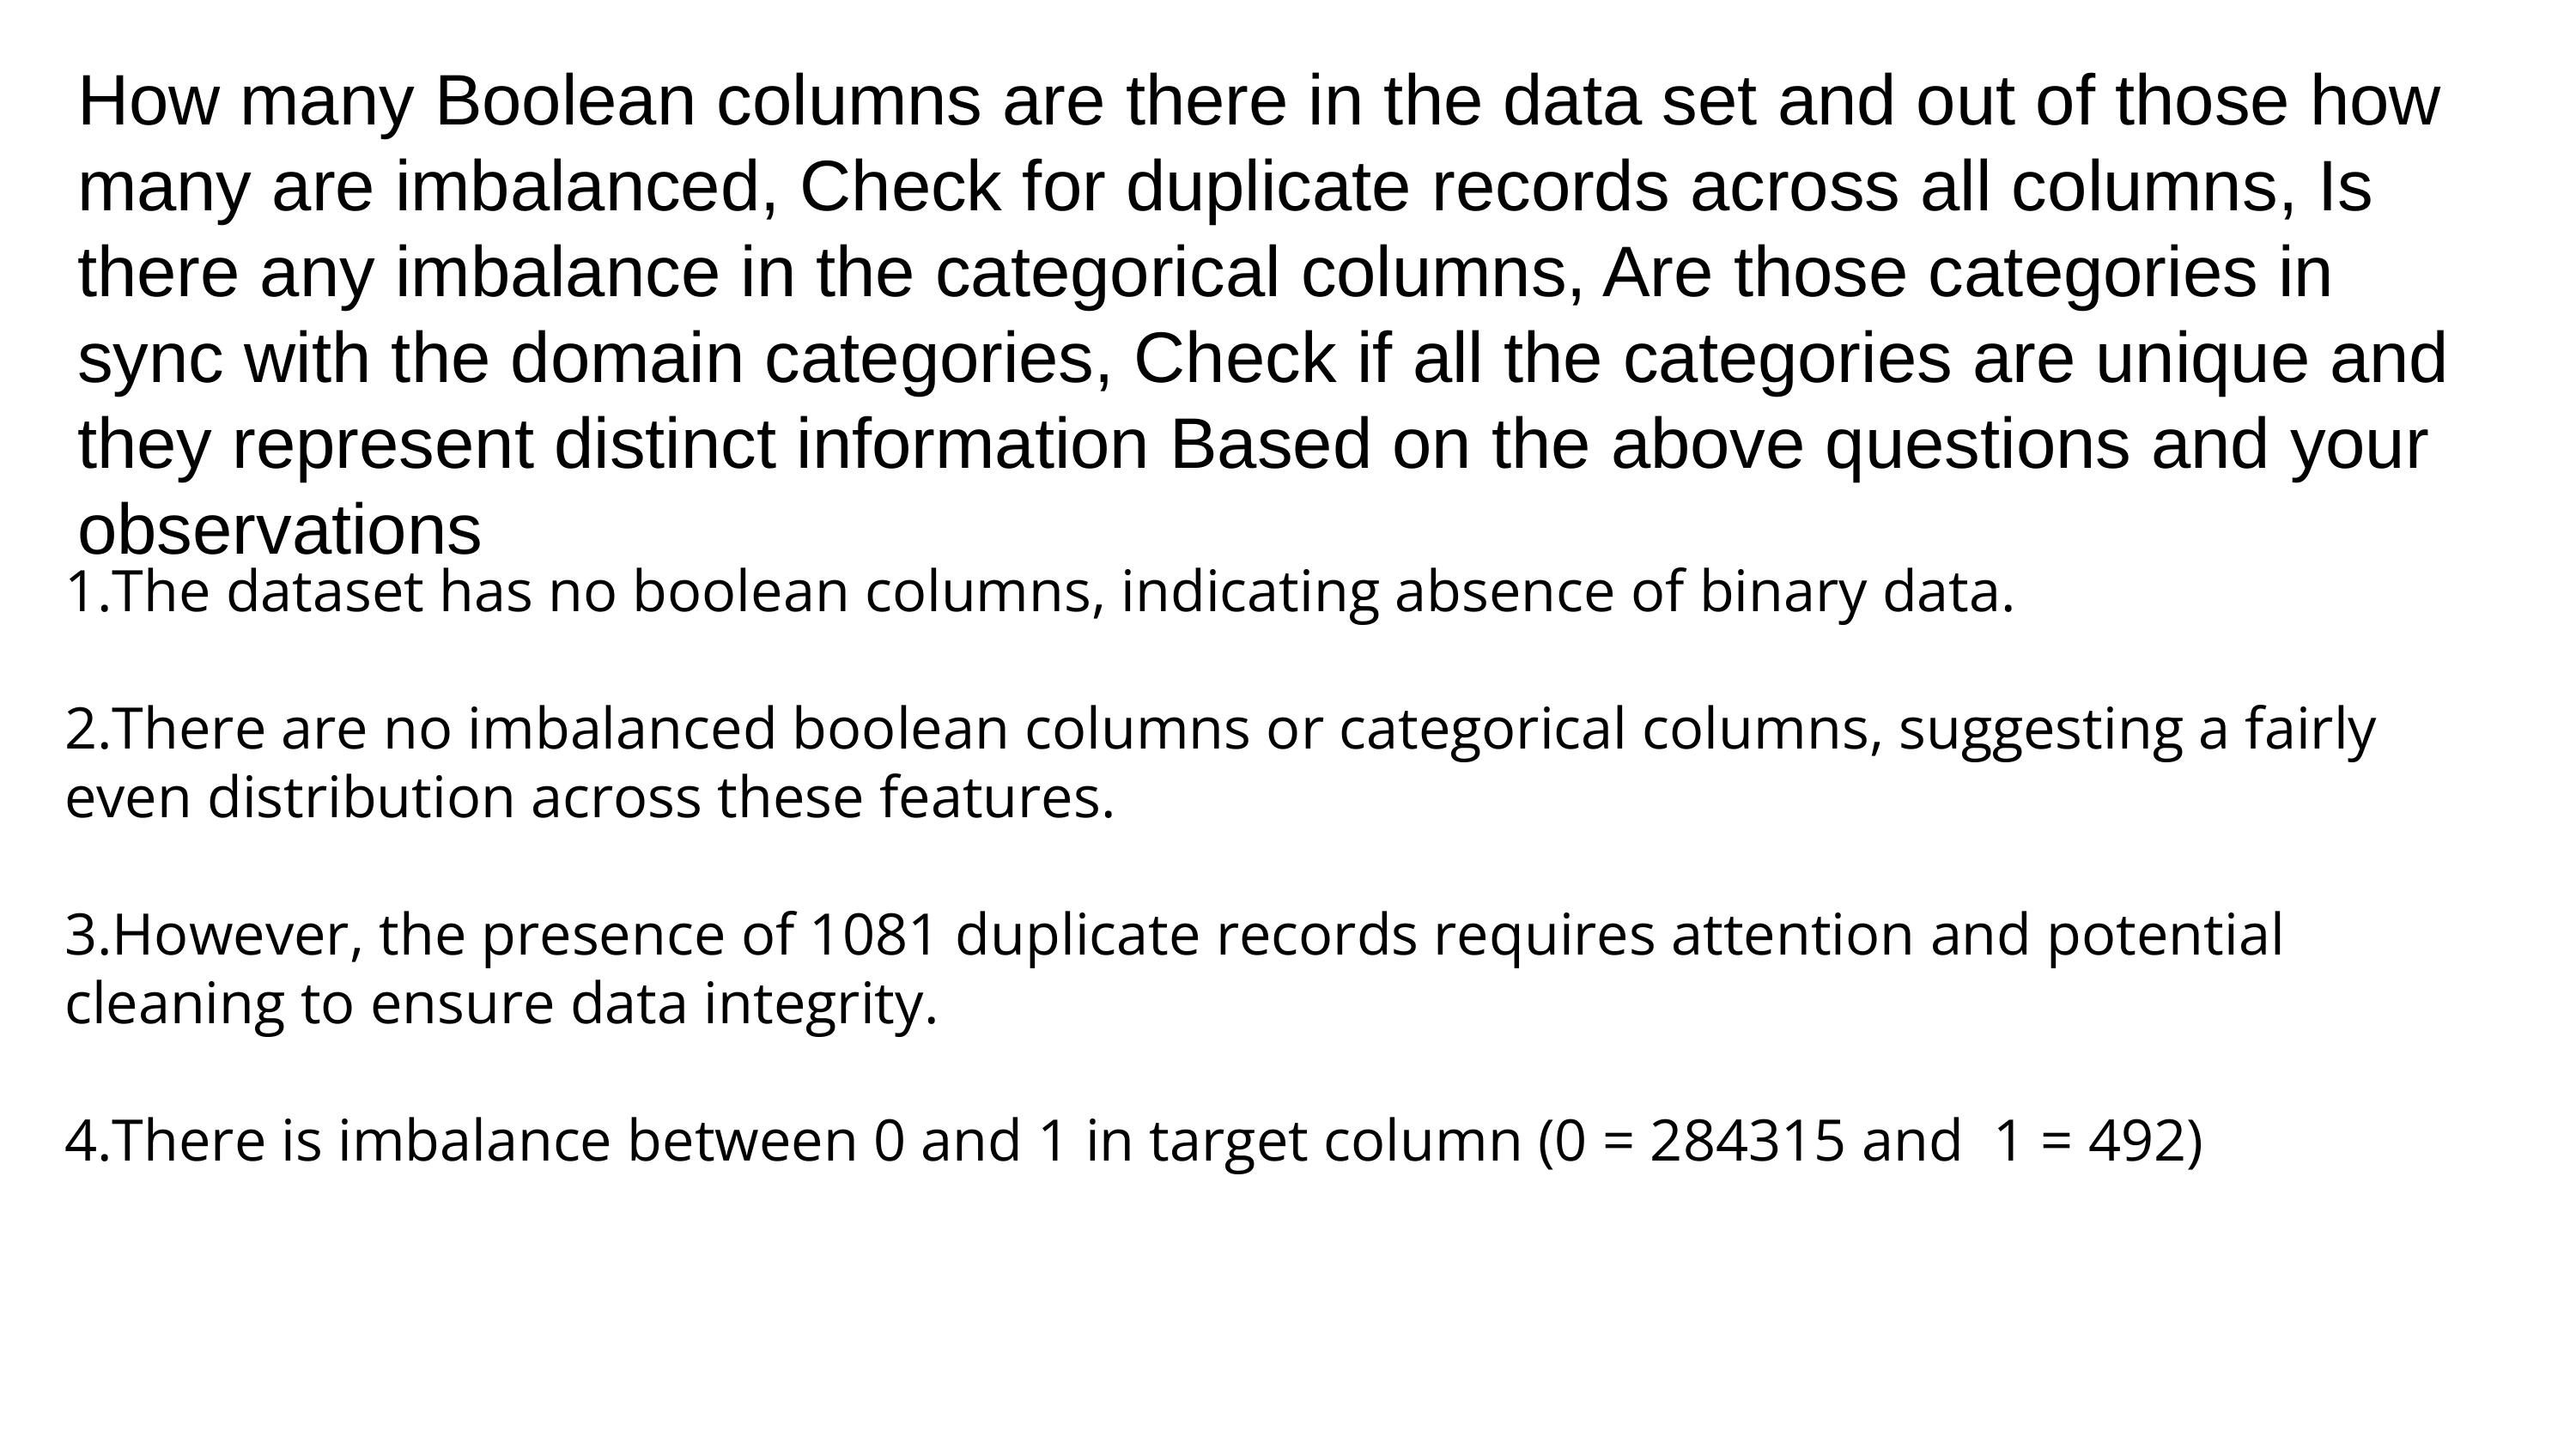

How many Boolean columns are there in the data set and out of those how many are imbalanced, Check for duplicate records across all columns, Is there any imbalance in the categorical columns, Are those categories in sync with the domain categories, Check if all the categories are unique and they represent distinct information Based on the above questions and your observations
1.The dataset has no boolean columns, indicating absence of binary data.

2.There are no imbalanced boolean columns or categorical columns, suggesting a fairly even distribution across these features.

3.However, the presence of 1081 duplicate records requires attention and potential cleaning to ensure data integrity.

4.There is imbalance between 0 and 1 in target column (0 = 284315 and  1 = 492)